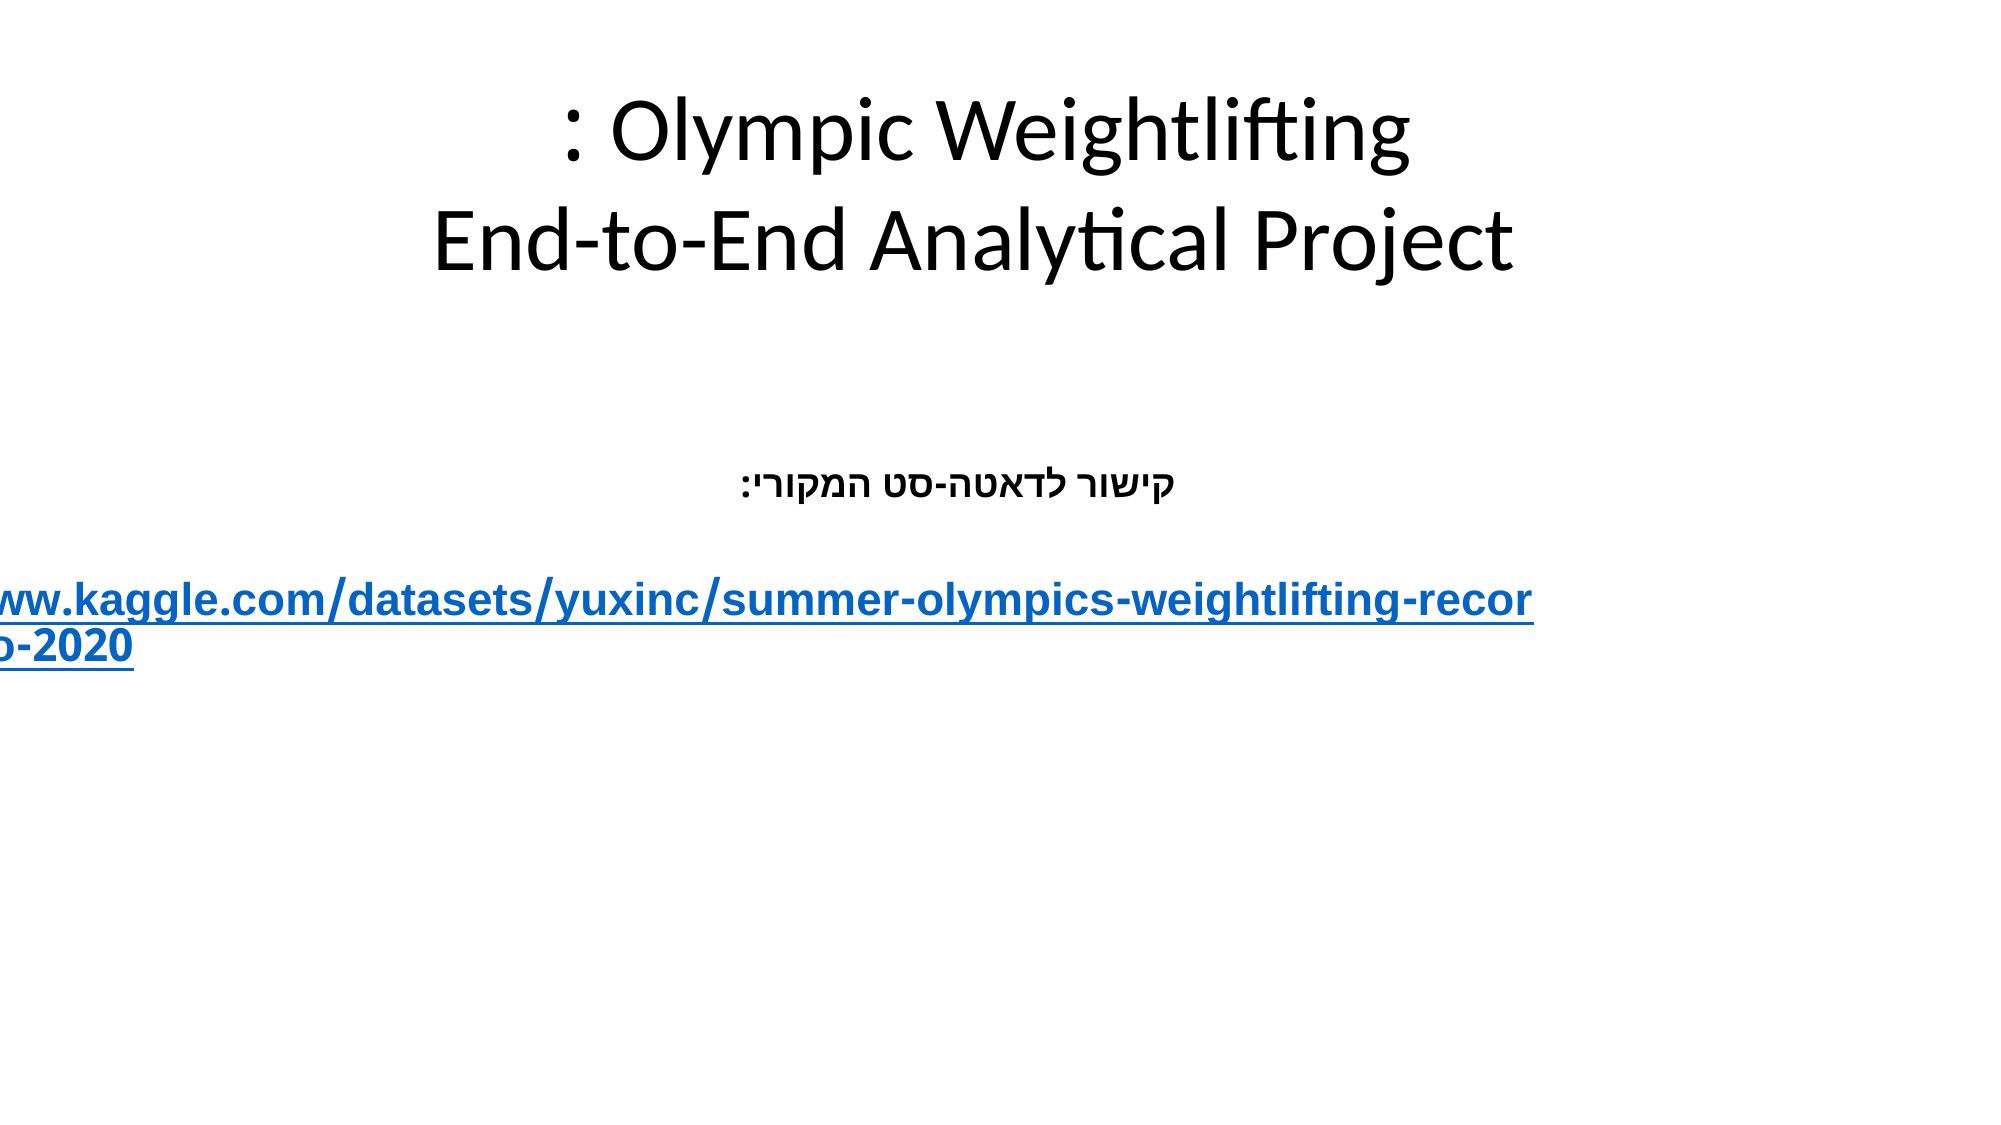

Olympic Weightlifting :
End-to-End Analytical Project

קישור לדאטה-סט המקורי:
https://www.kaggle.com/datasets/yuxinc/summer-olympics-weightlifting-records-2000-to-2020